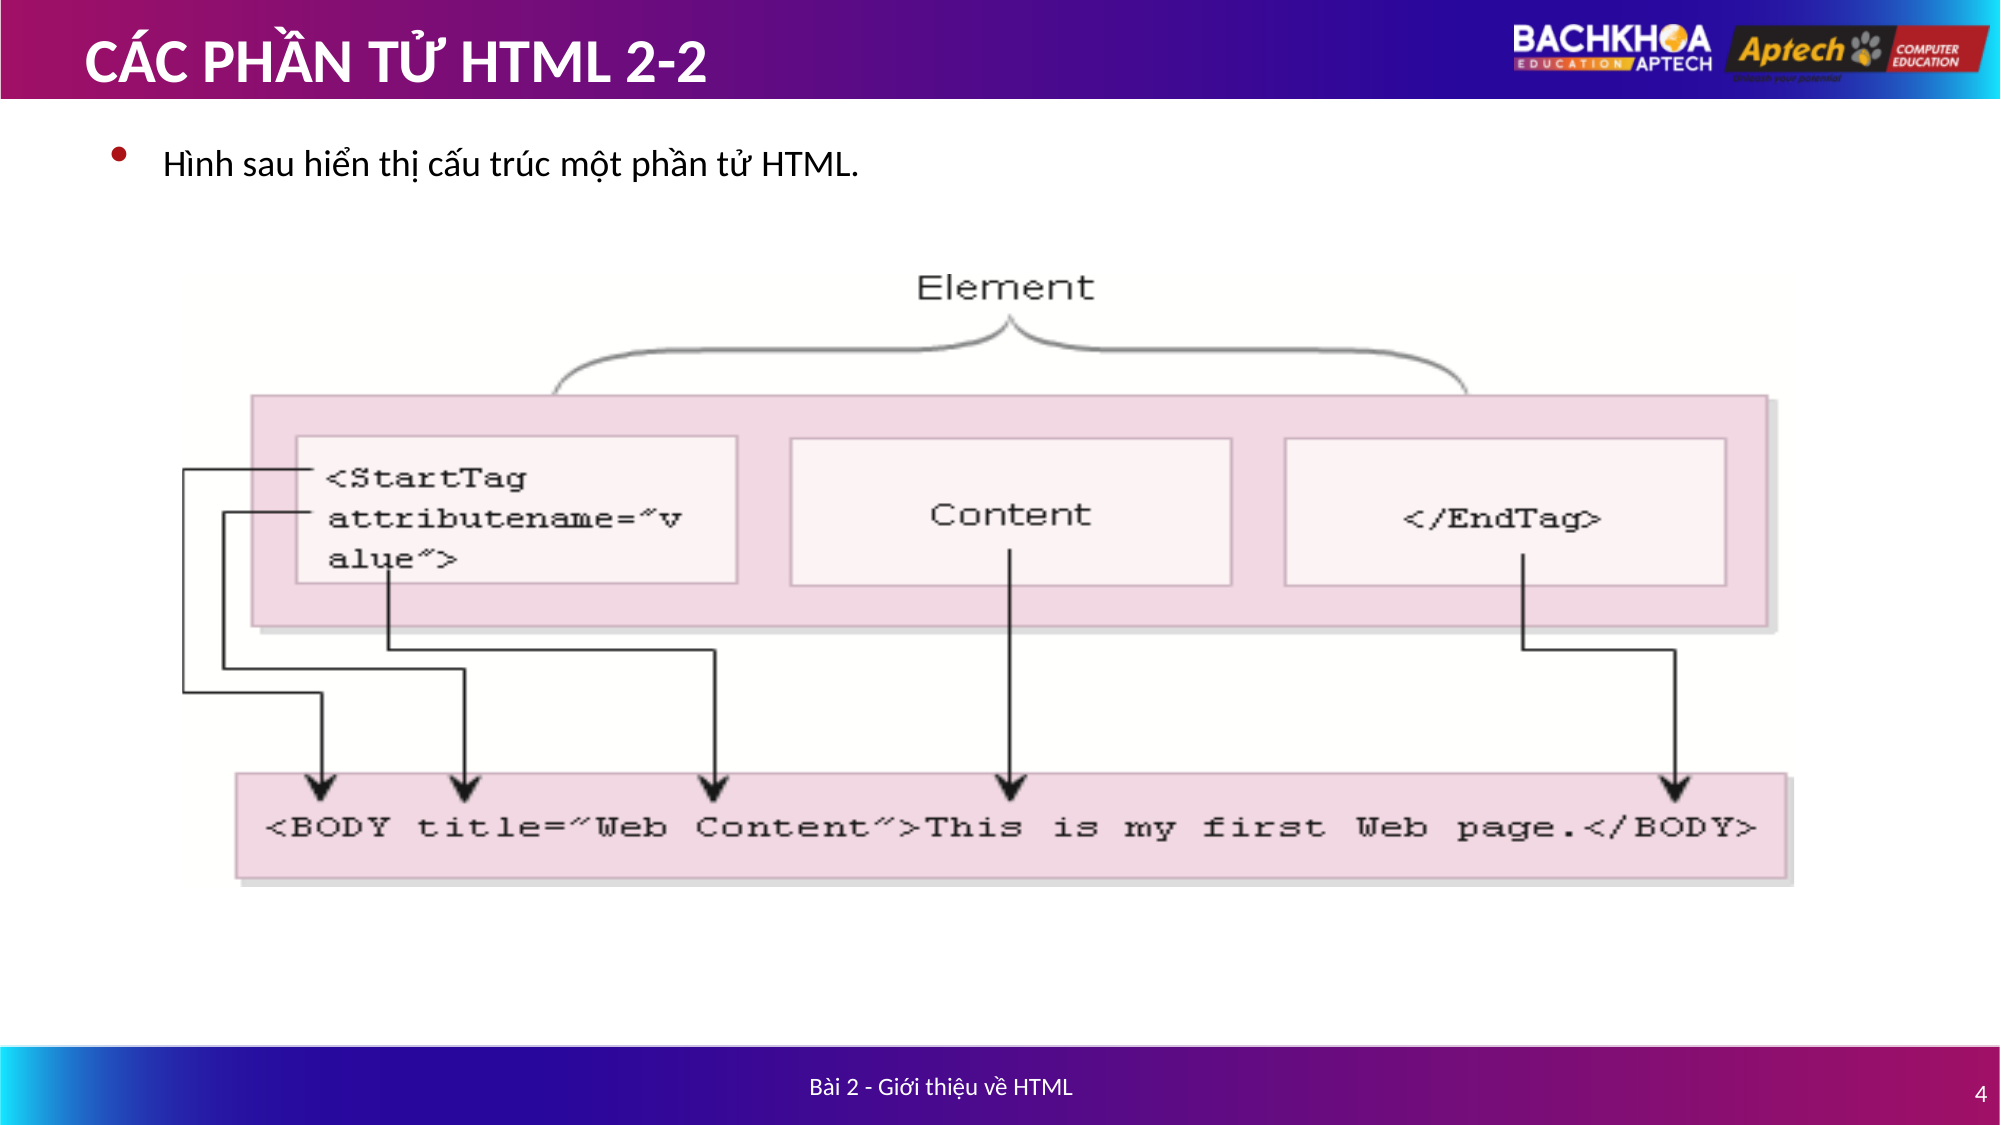

# CÁC PHẦN TỬ HTML 2-2
Hình sau hiển thị cấu trúc một phần tử HTML.

Bài 2 - Giới thiệu về HTML
4